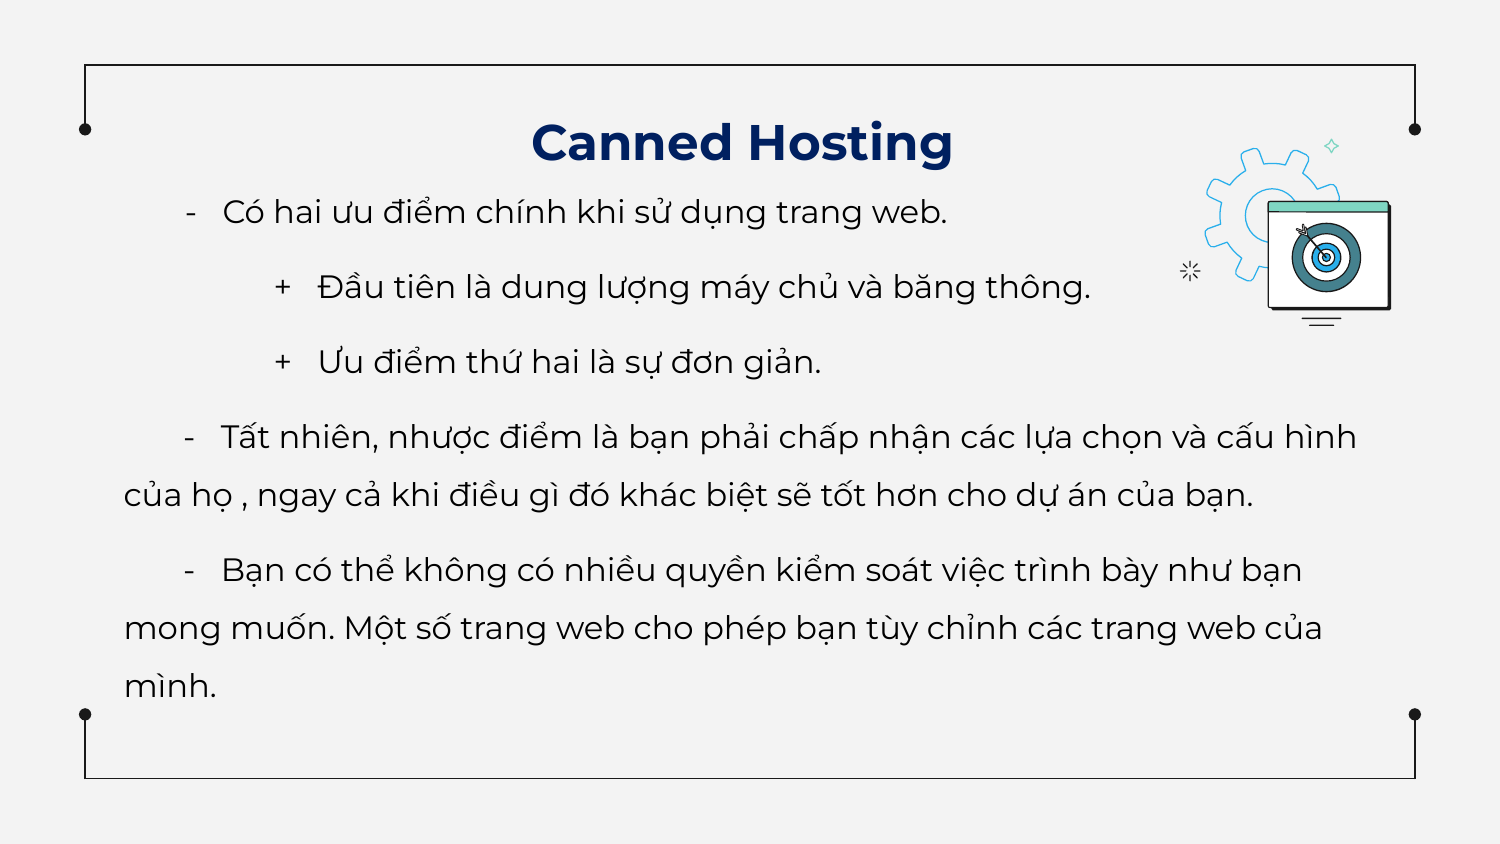

Canned Hosting
       -   Có hai ưu điểm chính khi sử dụng trang web.
   	+   Đầu tiên là dung lượng máy chủ và băng thông.
   	+   Ưu điểm thứ hai là sự đơn giản.
       -   Tất nhiên, nhược điểm là bạn phải chấp nhận các lựa chọn và cấu hình của họ , ngay cả khi điều gì đó khác biệt sẽ tốt hơn cho dự án của bạn.
       -   Bạn có thể không có nhiều quyền kiểm soát việc trình bày như bạn mong muốn. Một số trang web cho phép bạn tùy chỉnh các trang web của mình.